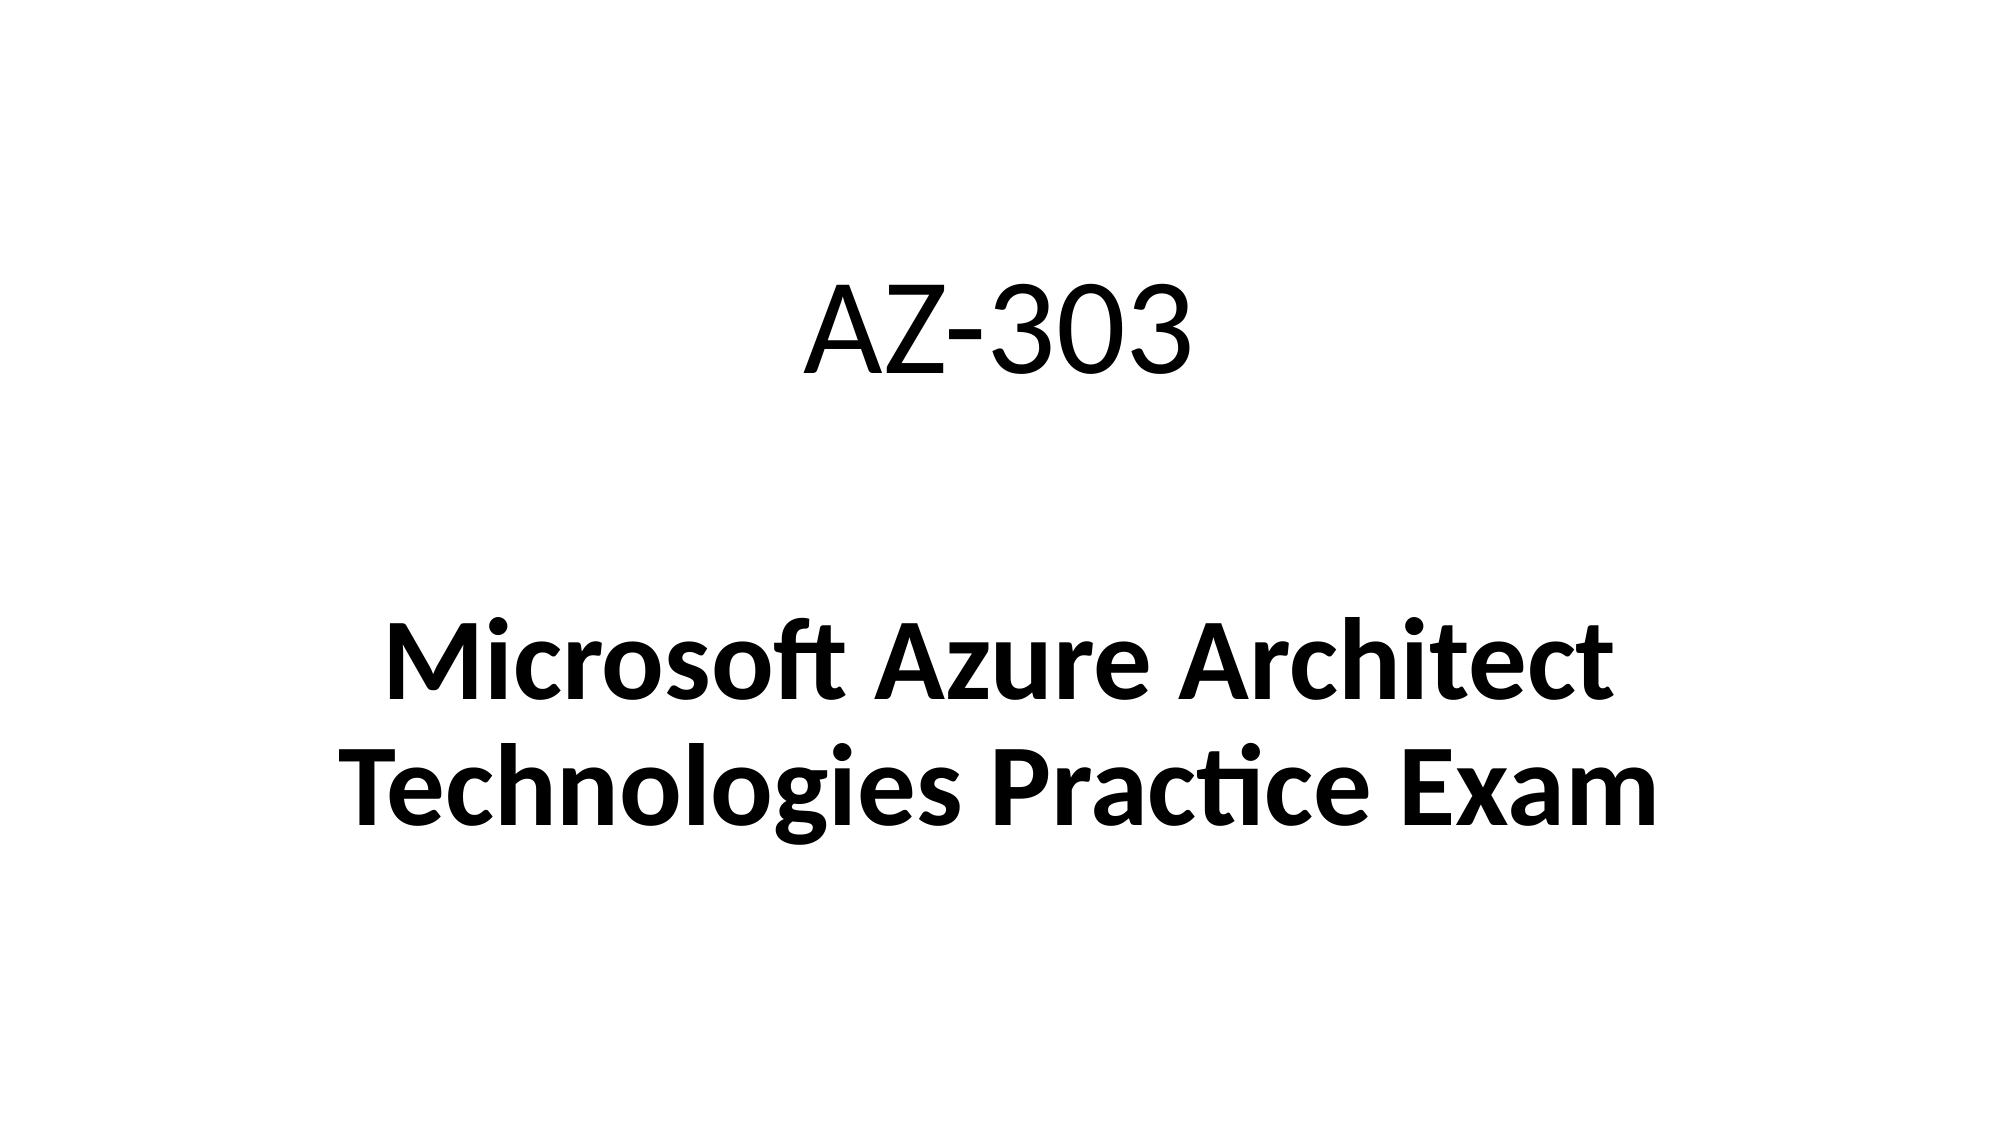

# AZ-303
Microsoft Azure Architect Technologies Practice Exam